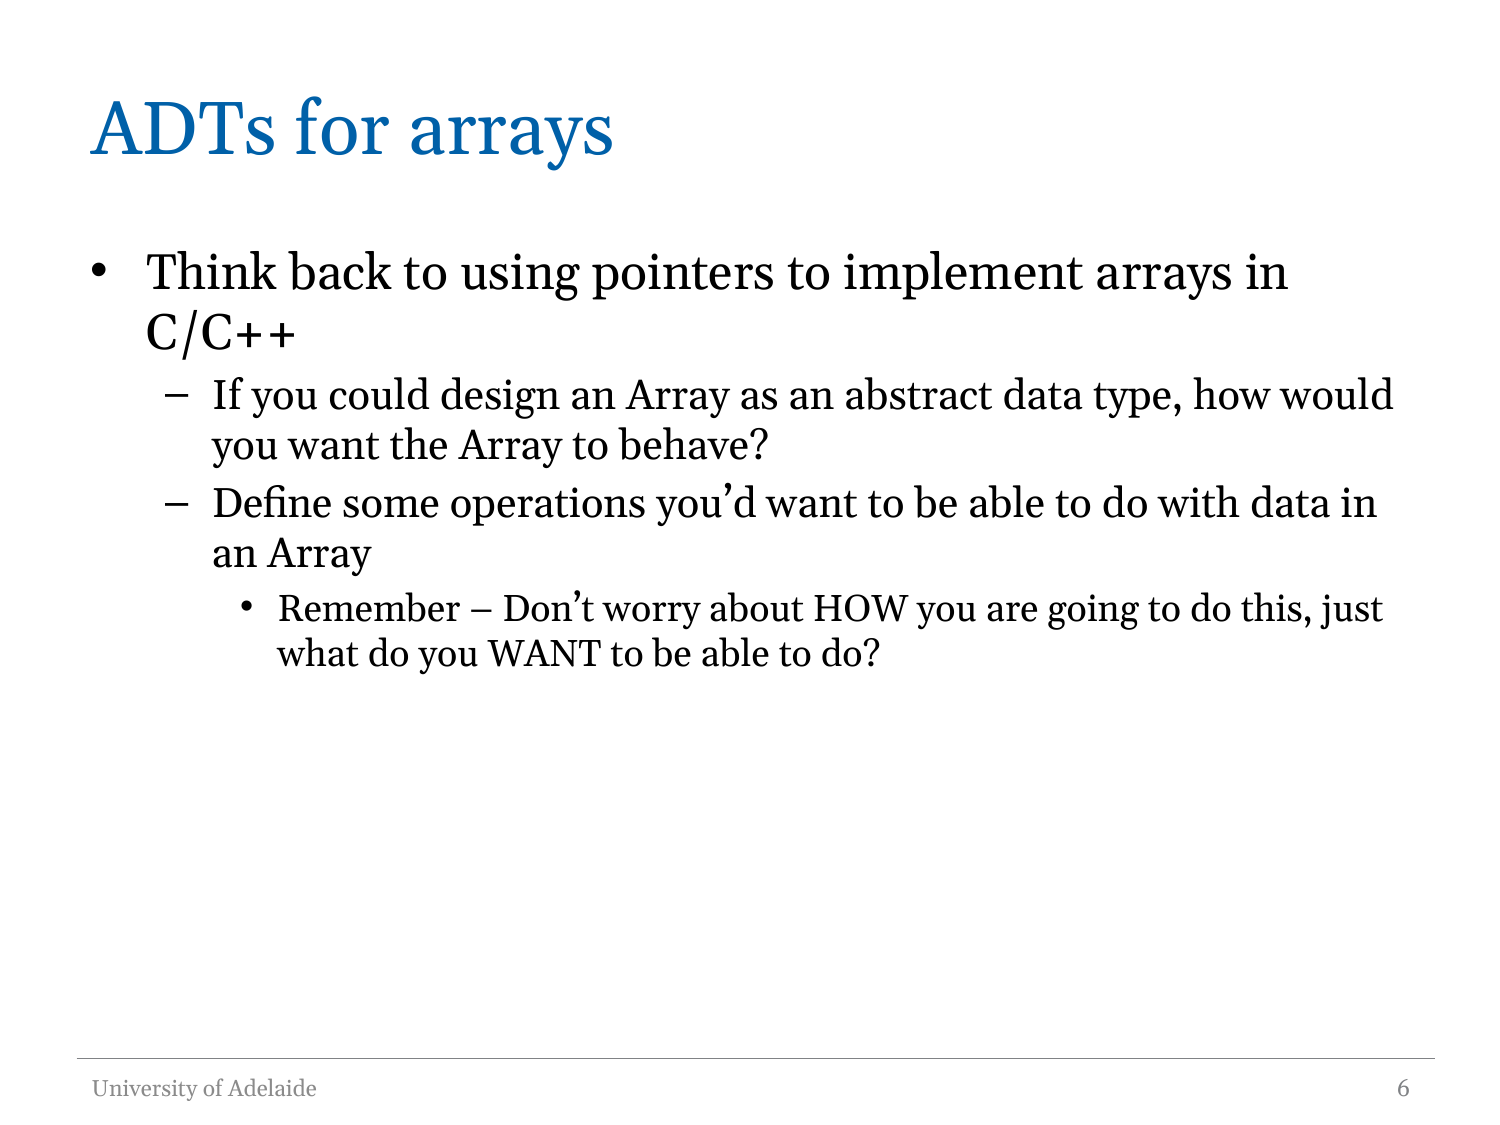

# ADTs for arrays
Think back to using pointers to implement arrays in C/C++
If you could design an Array as an abstract data type, how would you want the Array to behave?
Define some operations you’d want to be able to do with data in an Array
Remember – Don’t worry about HOW you are going to do this, just what do you WANT to be able to do?
University of Adelaide
6